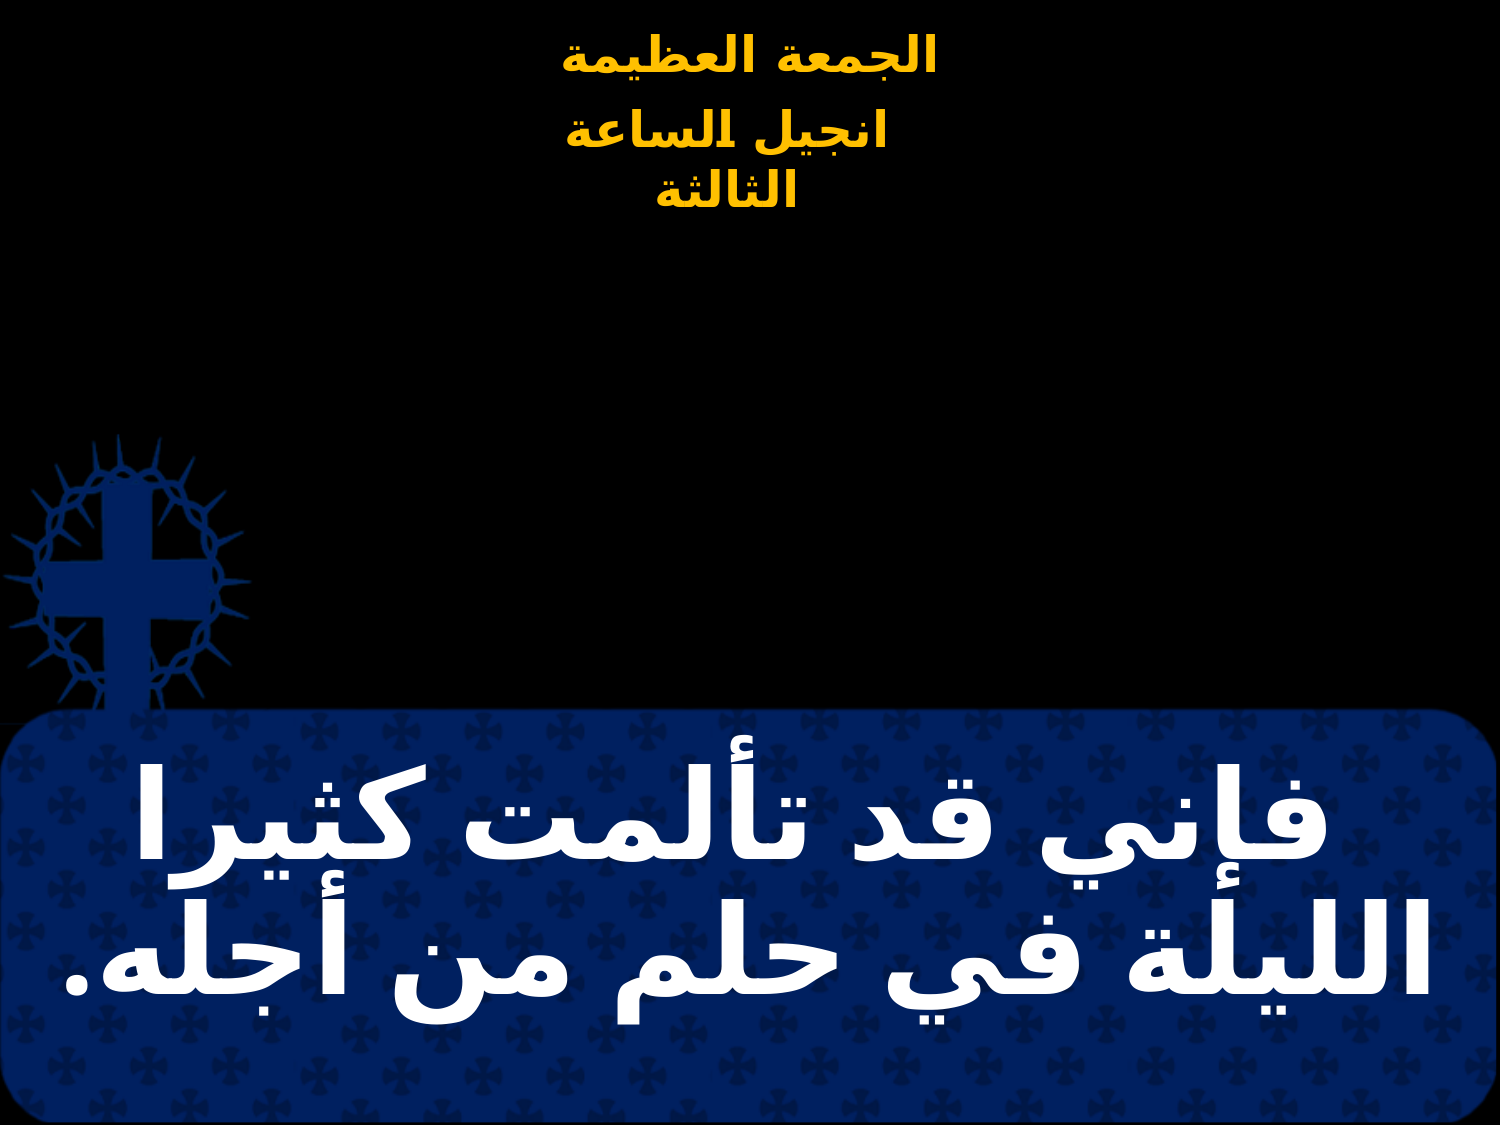

# فإني قد تألمت كثيرا الليلة في حلم من أجله.